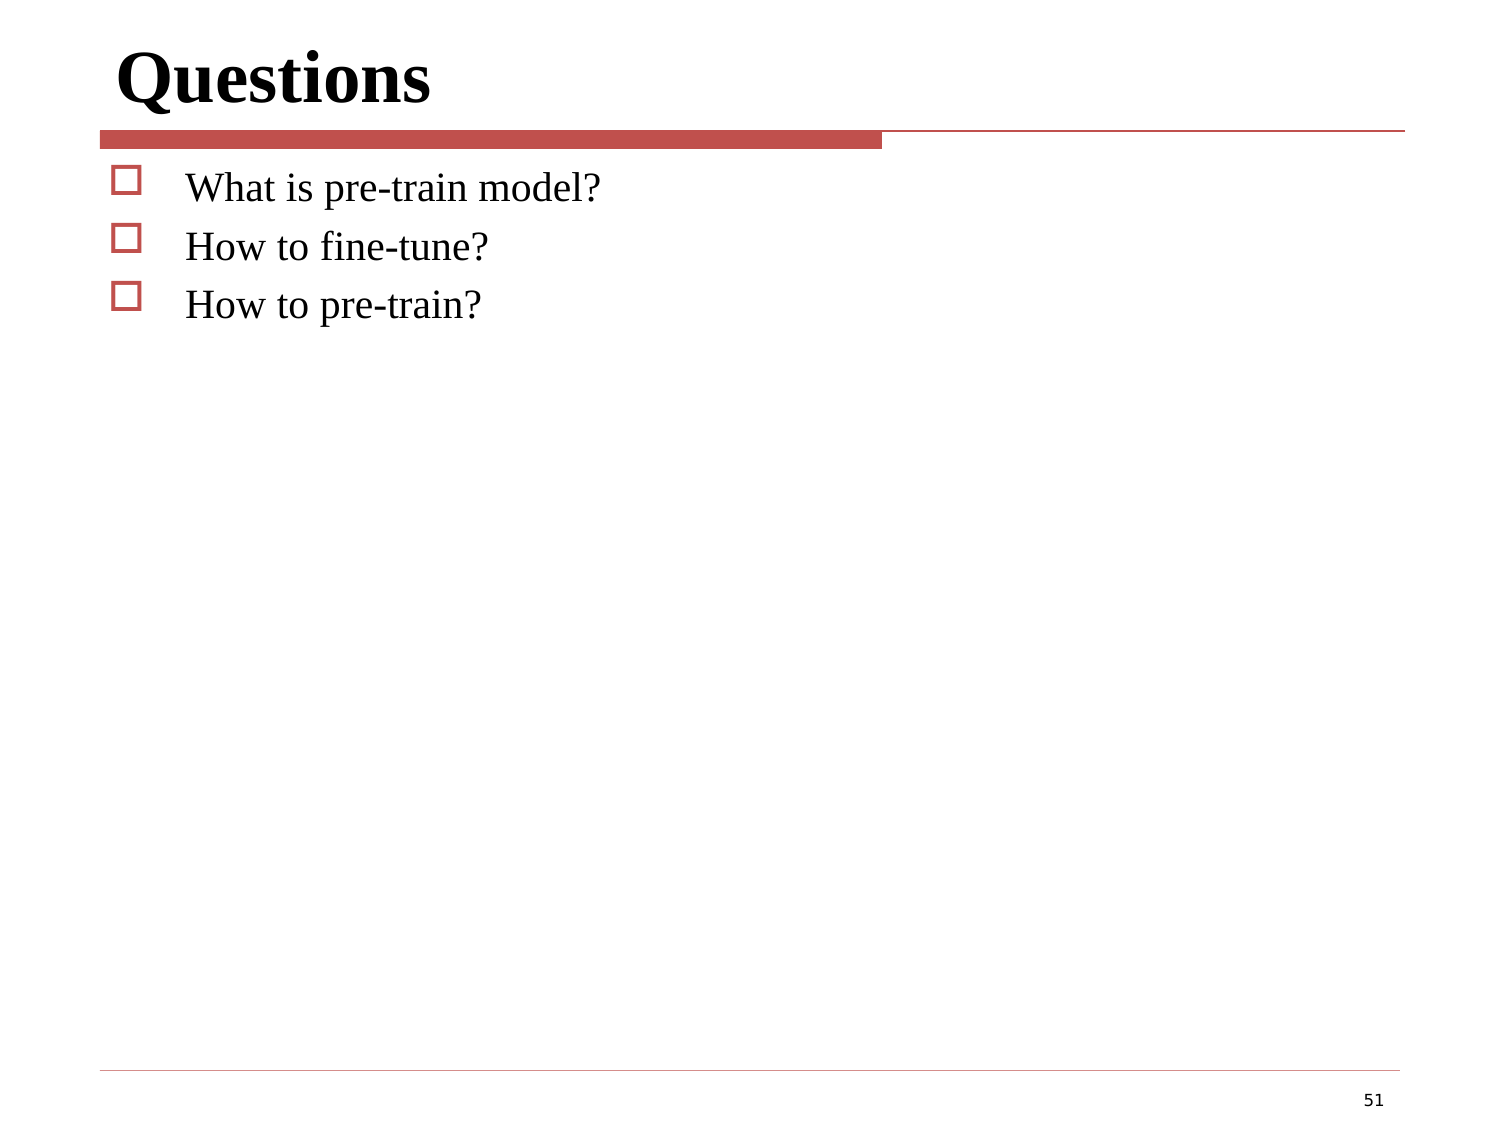

# Questions
What is pre-train model?
How to fine-tune?
How to pre-train?

51